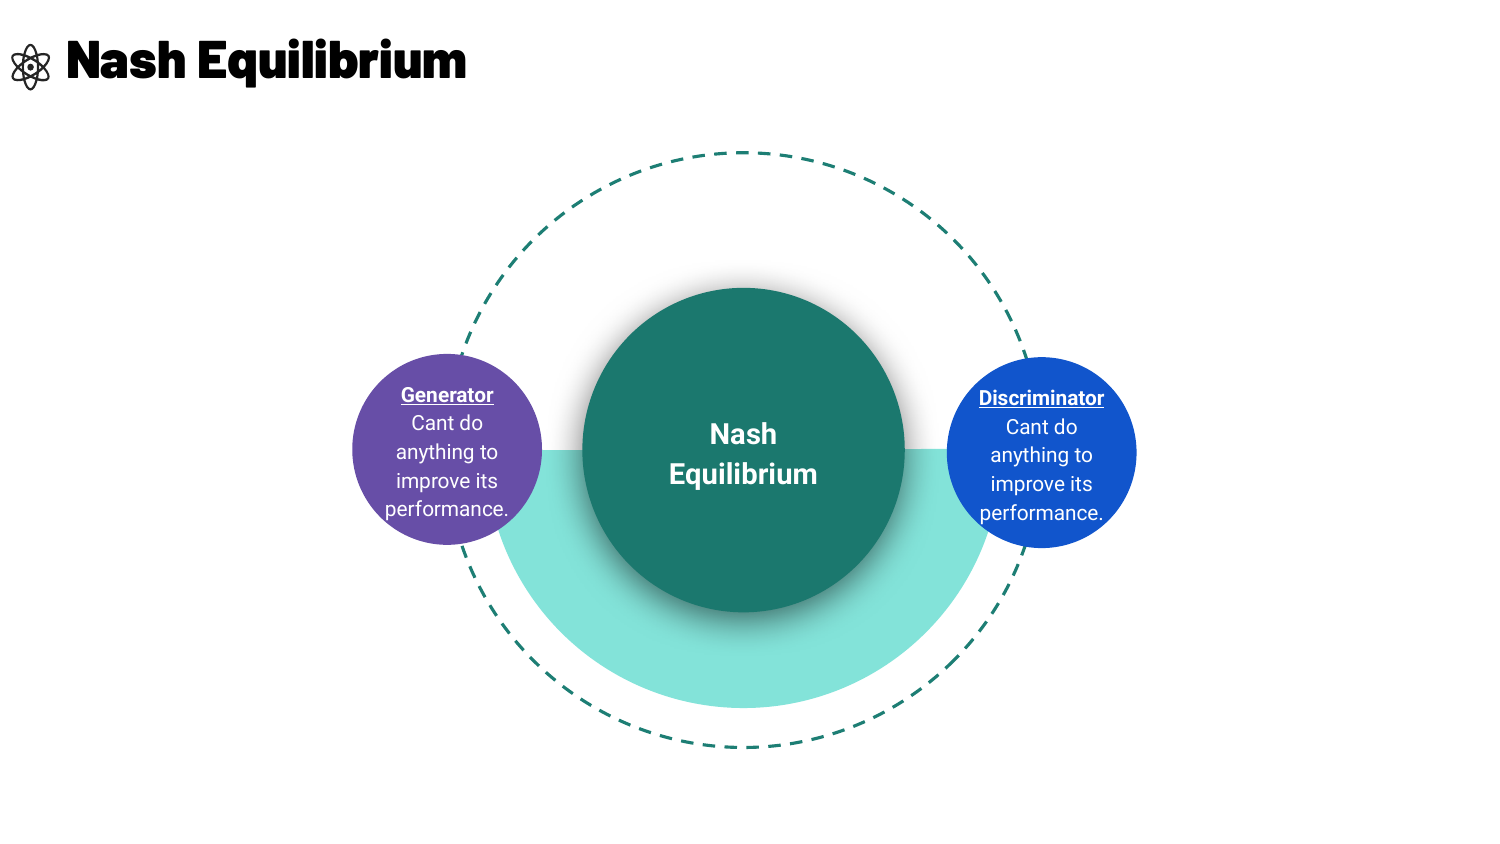

# Nash Equilibrium

Nash Equilibrium

Generator
Cant do anything to improve its performance.

Discriminator
Cant do anything to improve its performance.